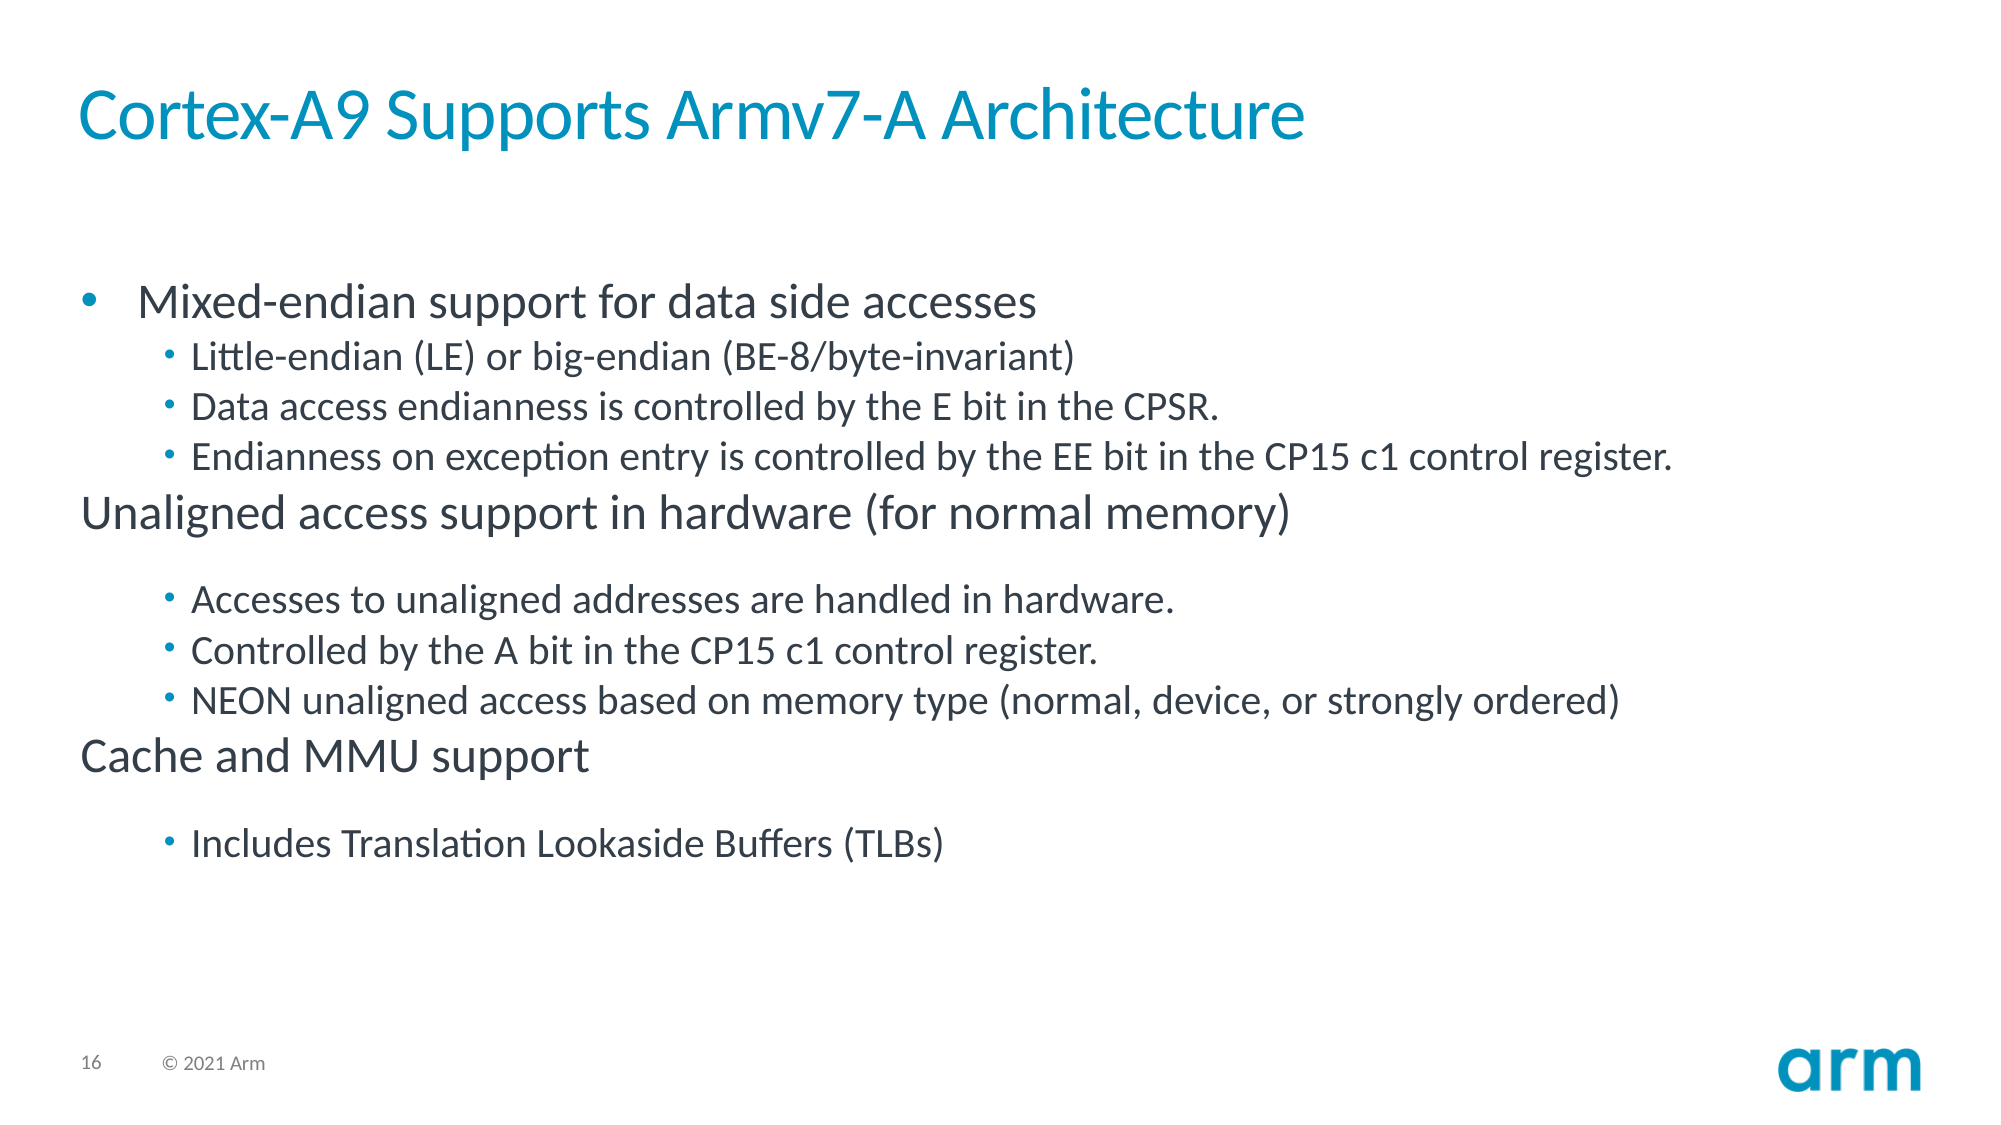

# Cortex-A9 Supports Armv7-A Architecture
Mixed-endian support for data side accesses
Little-endian (LE) or big-endian (BE-8/byte-invariant)
Data access endianness is controlled by the E bit in the CPSR.
Endianness on exception entry is controlled by the EE bit in the CP15 c1 control register.
Unaligned access support in hardware (for normal memory)
Accesses to unaligned addresses are handled in hardware.
Controlled by the A bit in the CP15 c1 control register.
NEON unaligned access based on memory type (normal, device, or strongly ordered)
Cache and MMU support
Includes Translation Lookaside Buffers (TLBs)